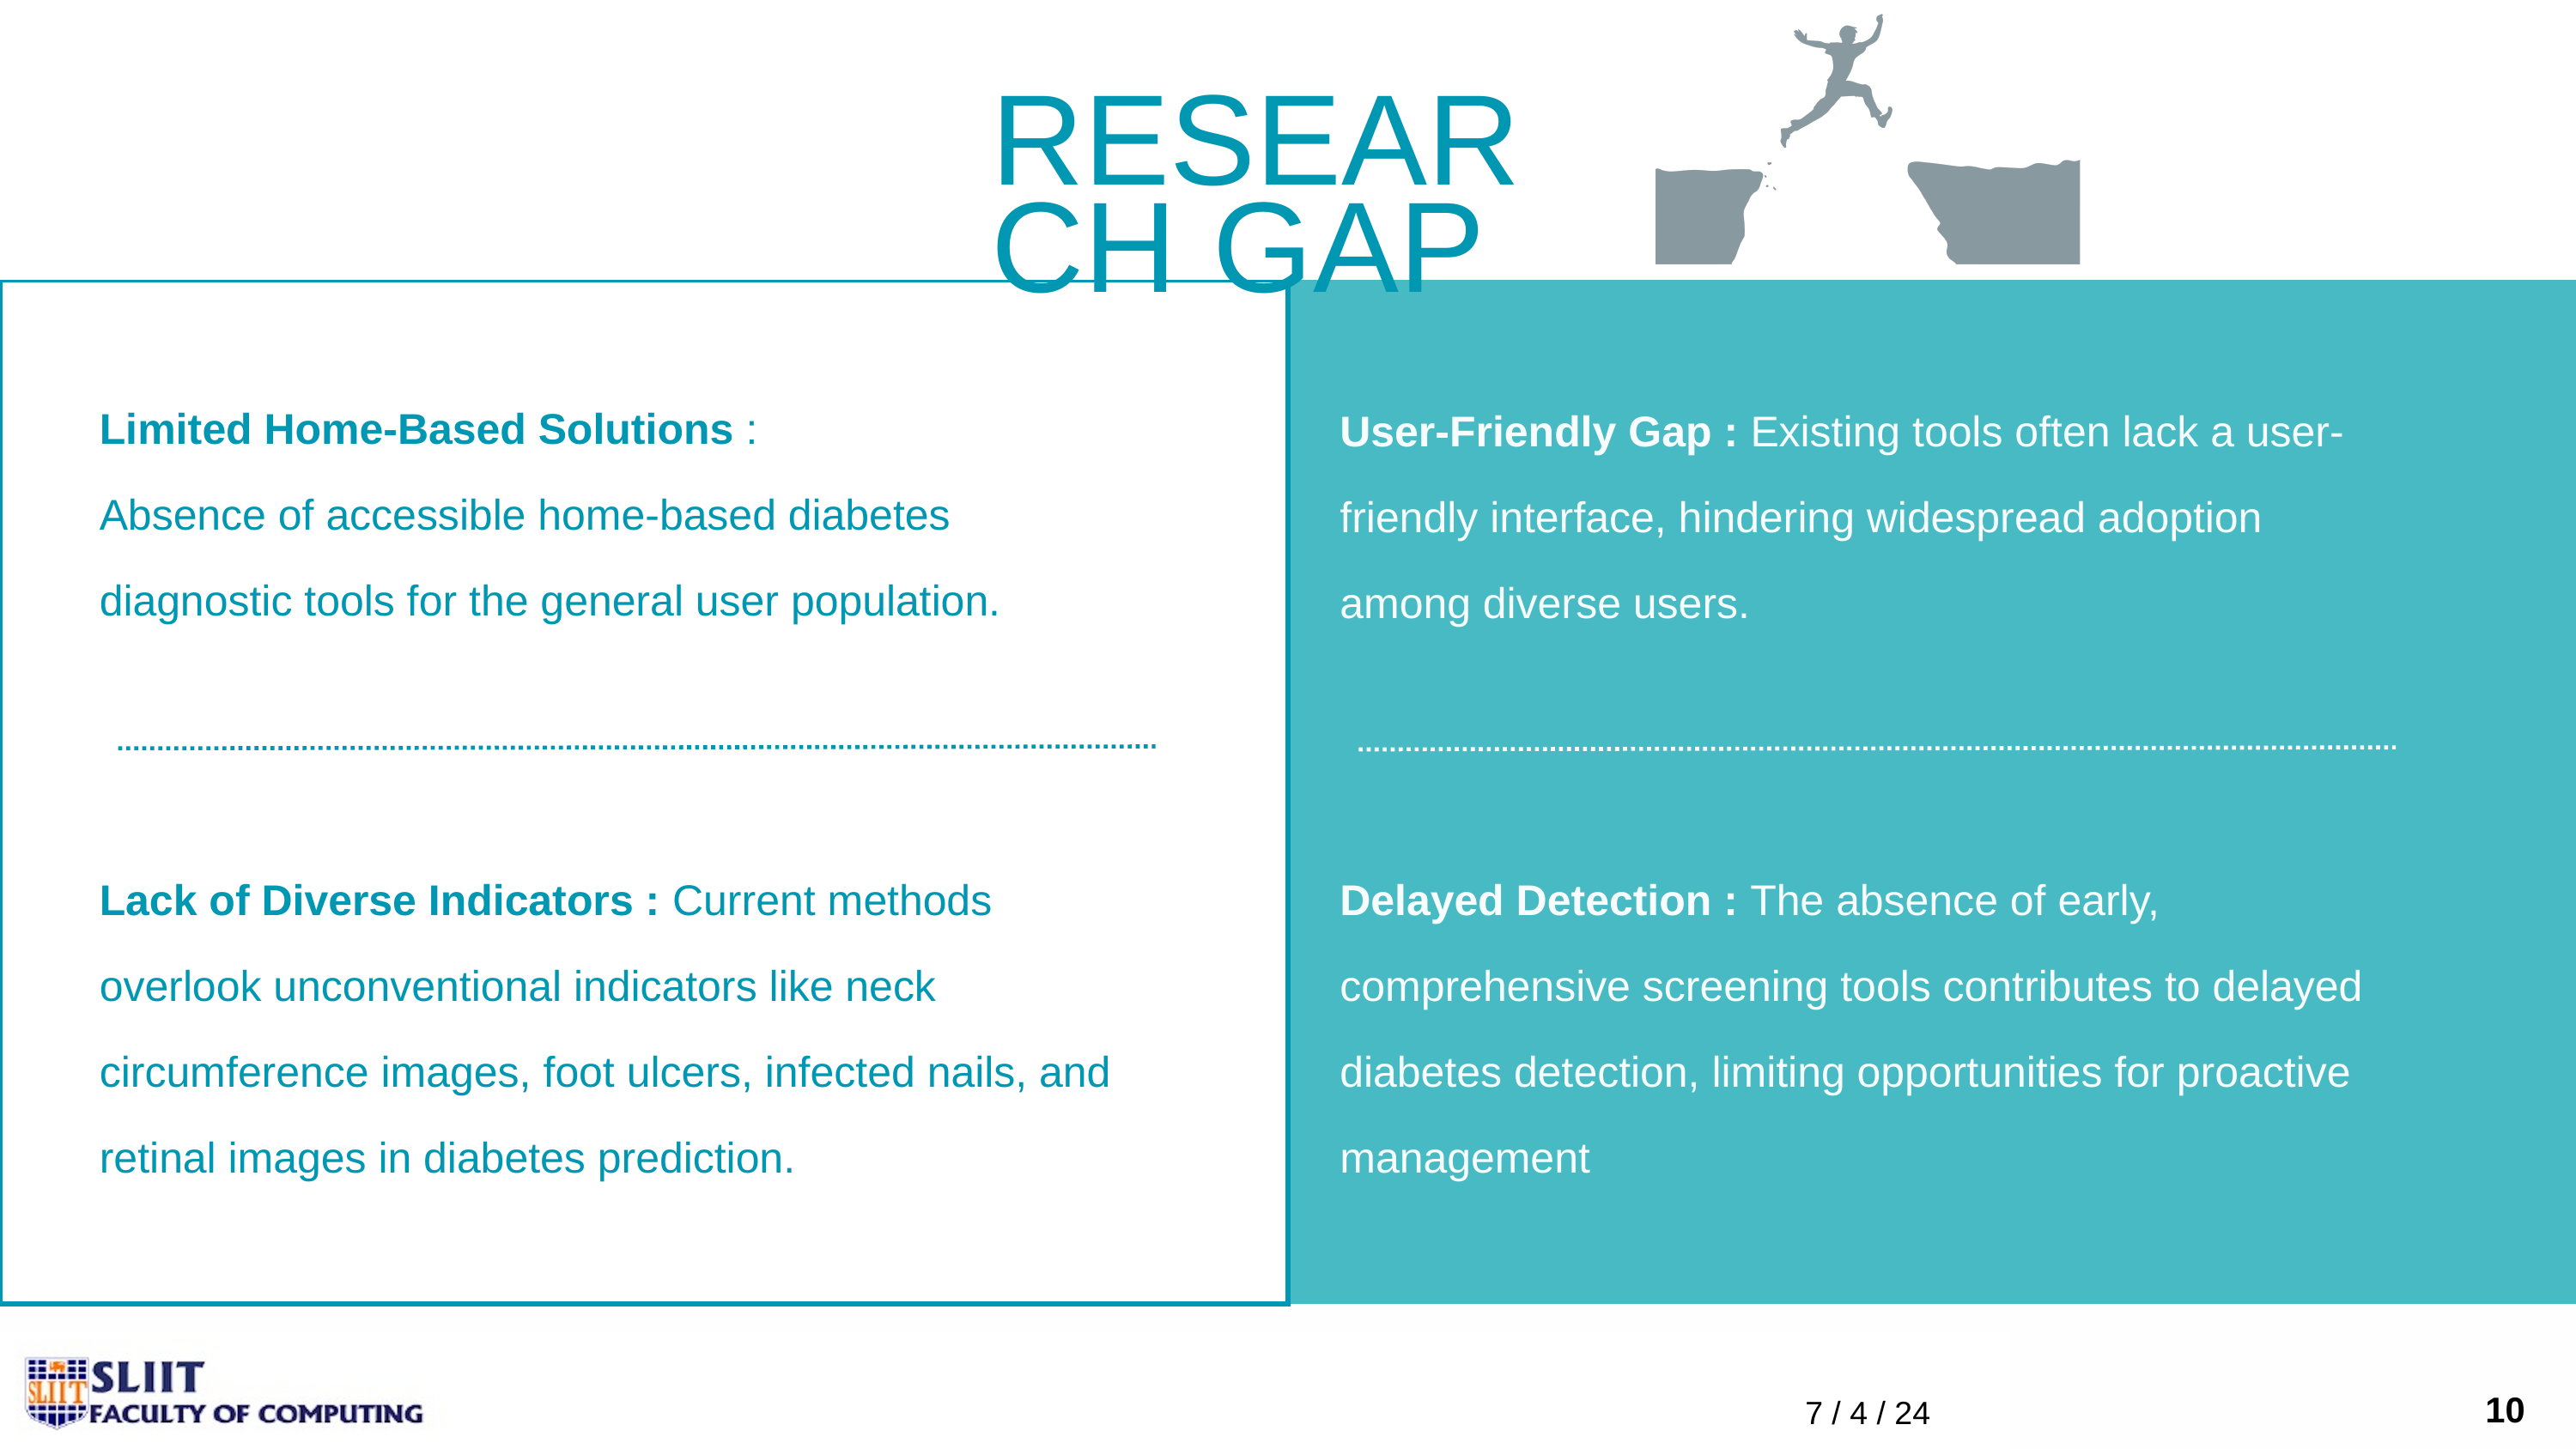

RESEARCH GAP

Limited Home-Based Solutions :
Absence of accessible home-based diabetes diagnostic tools for the general user population.
User-Friendly Gap : Existing tools often lack a user-friendly interface, hindering widespread adoption among diverse users.

Lack of Diverse Indicators : Current methods overlook unconventional indicators like neck circumference images, foot ulcers, infected nails, and retinal images in diabetes prediction.

Delayed Detection : The absence of early, comprehensive screening tools contributes to delayed diabetes detection, limiting opportunities for proactive management

10
7 / 4 / 24